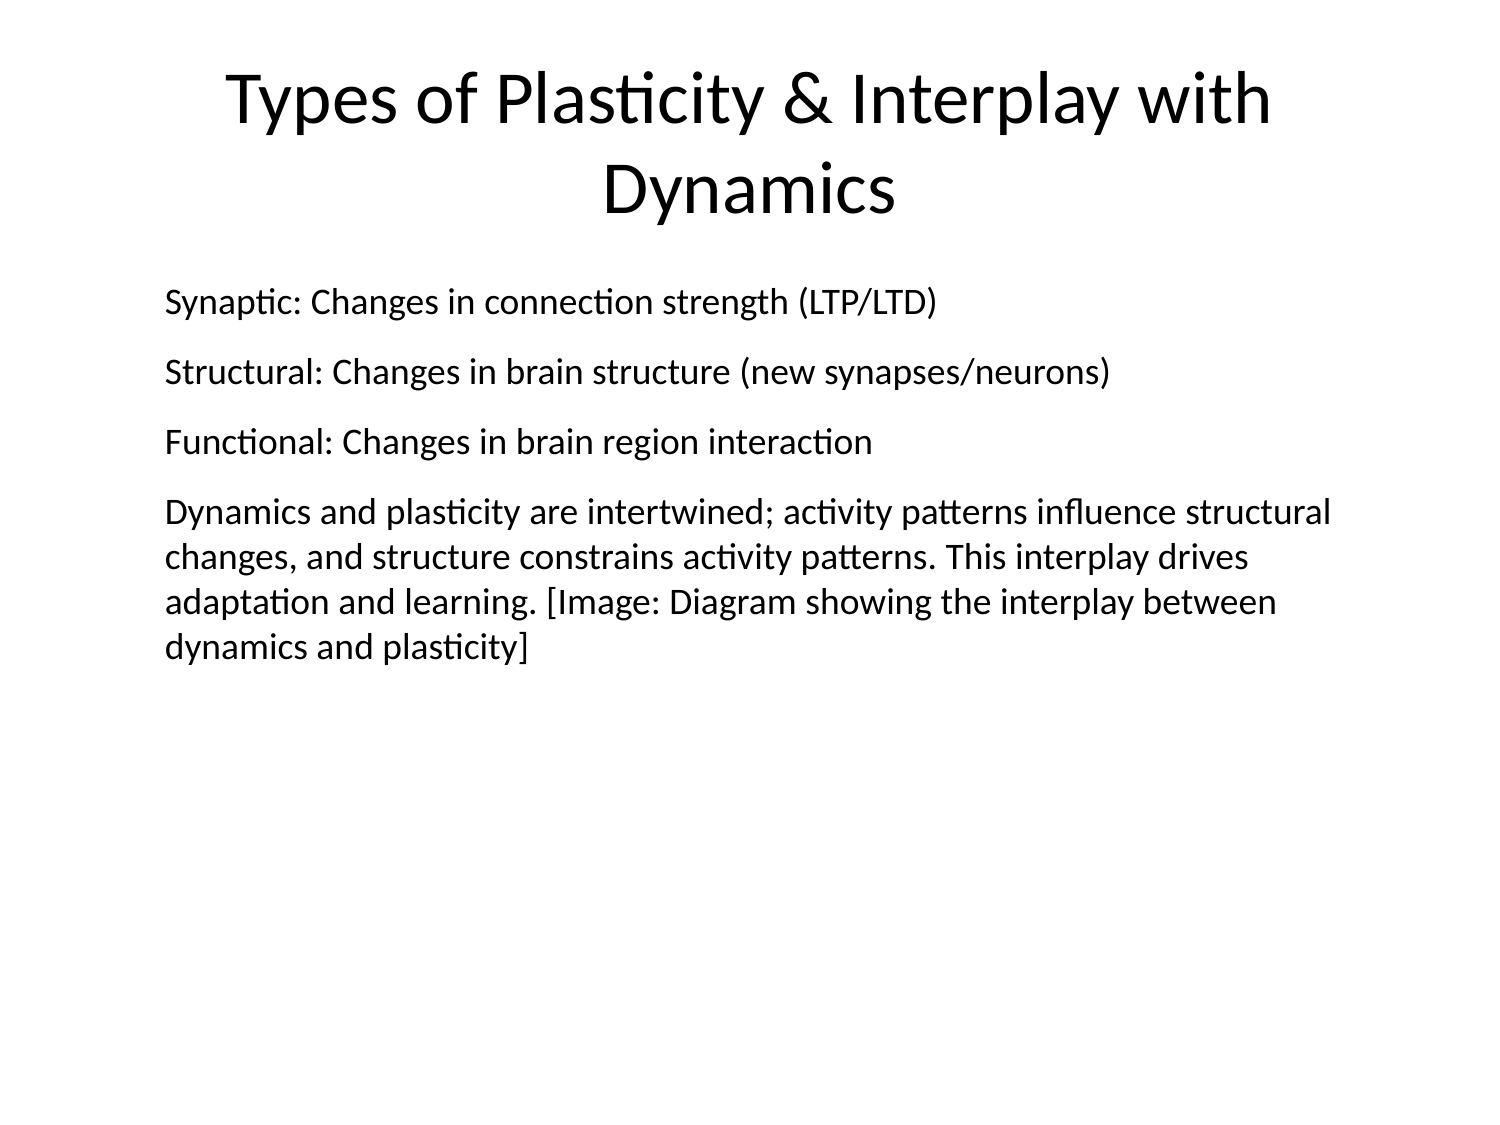

# Types of Plasticity & Interplay with Dynamics

Synaptic: Changes in connection strength (LTP/LTD)
Structural: Changes in brain structure (new synapses/neurons)
Functional: Changes in brain region interaction
Dynamics and plasticity are intertwined; activity patterns influence structural changes, and structure constrains activity patterns. This interplay drives adaptation and learning. [Image: Diagram showing the interplay between dynamics and plasticity]